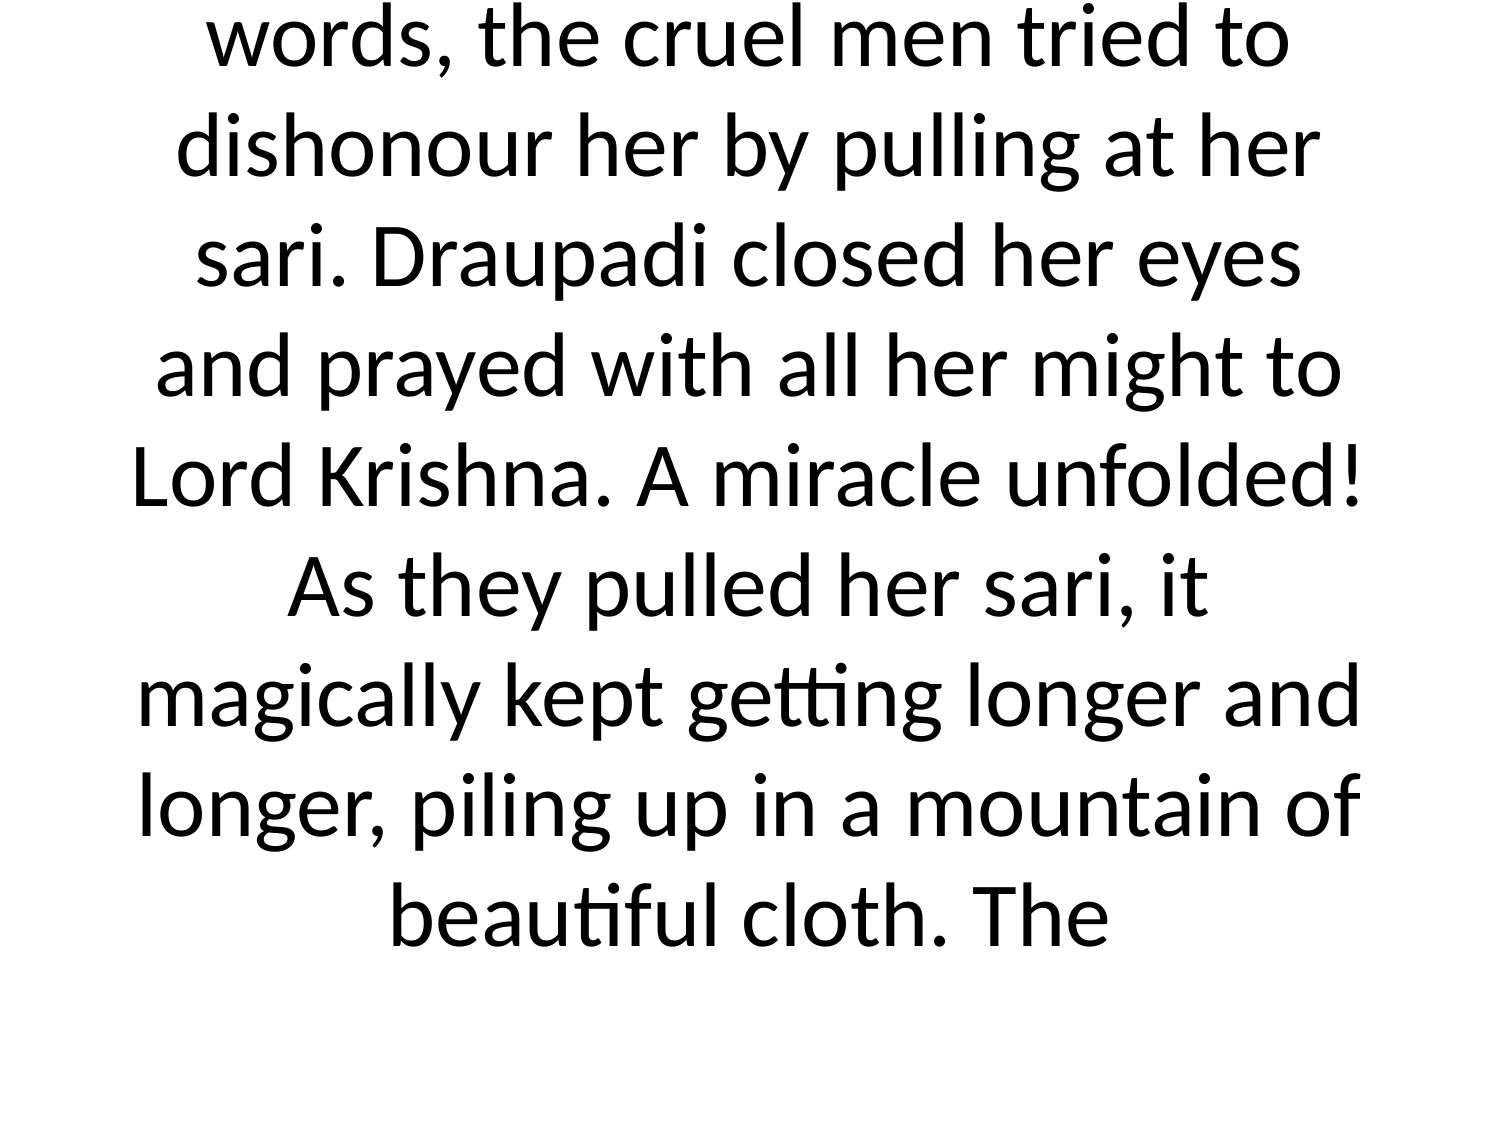

# words, the cruel men tried to dishonour her by pulling at her sari. Draupadi closed her eyes and prayed with all her might to Lord Krishna. A miracle unfolded! As they pulled her sari, it magically kept getting longer and longer, piling up in a mountain of beautiful cloth. The